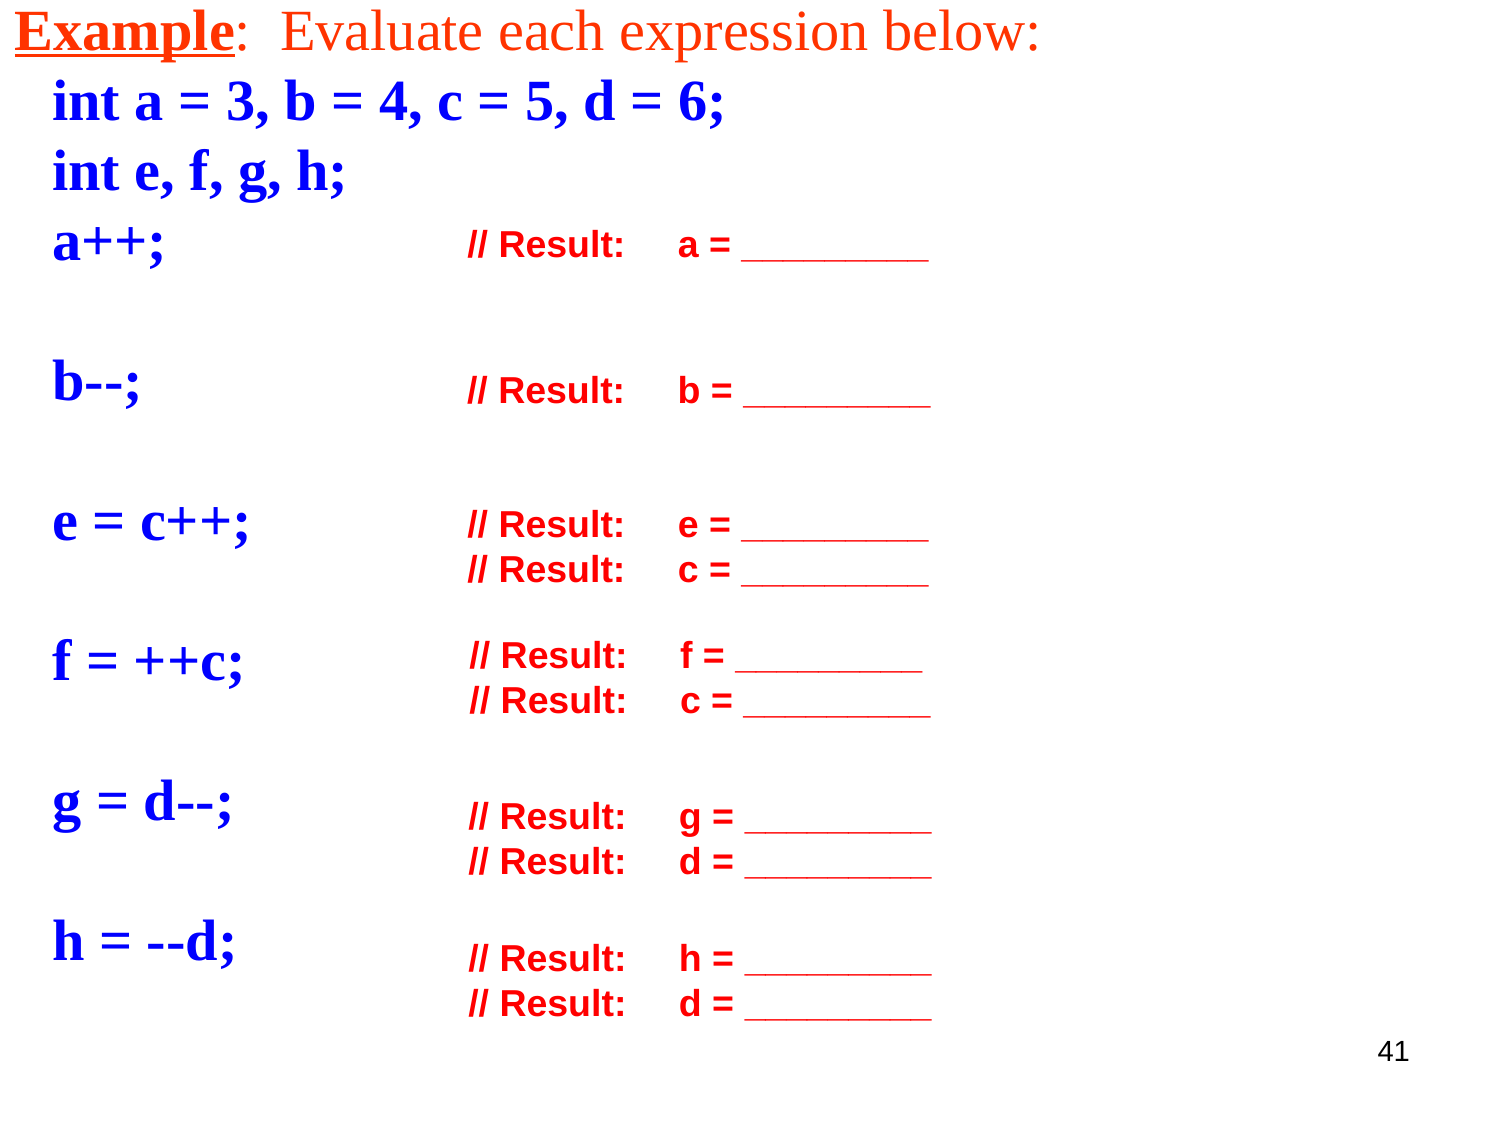

Example:  Evaluate each expression below:
	int a = 3, b = 4, c = 5, d = 6;
	int e, f, g, h;
	a++;

	b--;

	e = c++;

	f = ++c;

 	g = d--;

	h = --d;

// Result:     a = _________
// Result:     b = _________
// Result:     e = _________
// Result:     c = _________
// Result:     f = _________
// Result:     c = _________
// Result:     g = _________
// Result:     d = _________
// Result:     h = _________
// Result:     d = _________
41